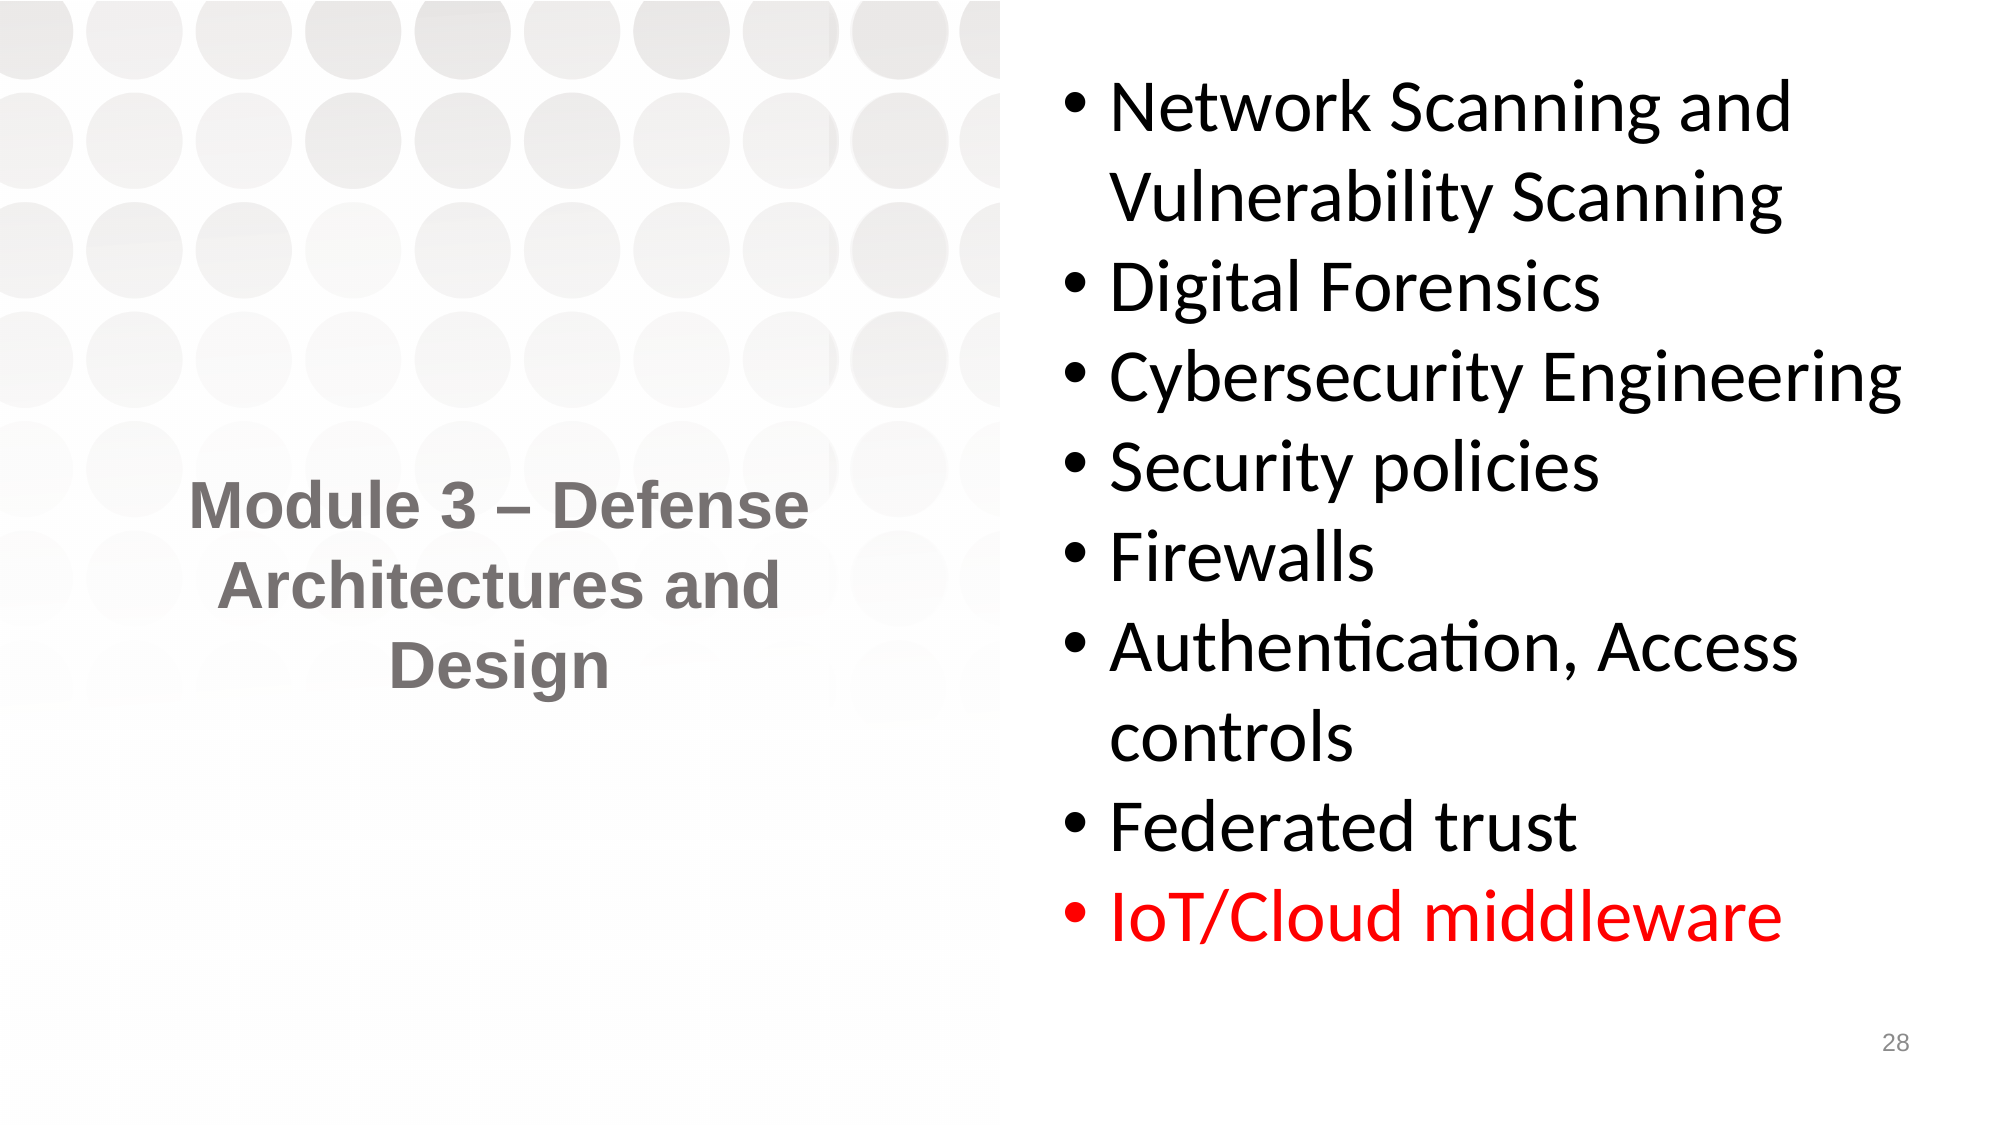

Network Scanning and Vulnerability Scanning
Digital Forensics
Cybersecurity Engineering
Security policies
Firewalls
Authentication, Access controls
Federated trust
IoT/Cloud middleware
Module 3 – Defense Architectures and Design

28